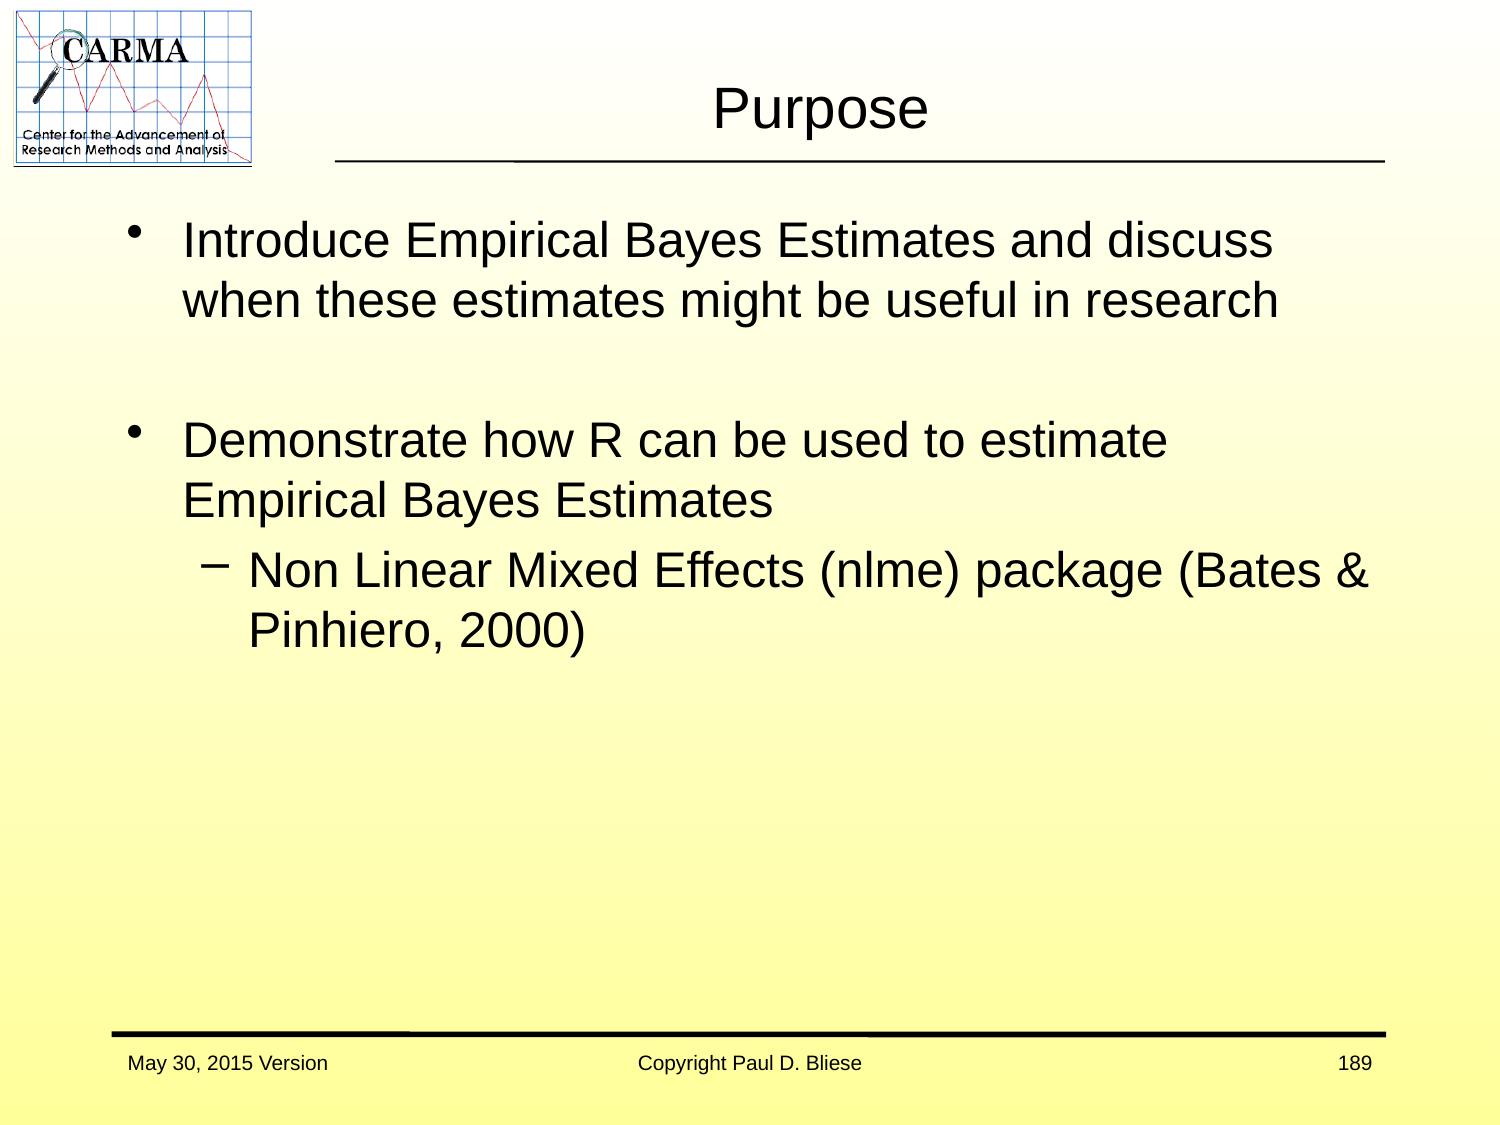

# Purpose
Introduce Empirical Bayes Estimates and discuss when these estimates might be useful in research

Demonstrate how R can be used to estimate Empirical Bayes Estimates
Non Linear Mixed Effects (nlme) package (Bates & Pinhiero, 2000)

May 30, 2015 Version
Copyright Paul D. Bliese
189